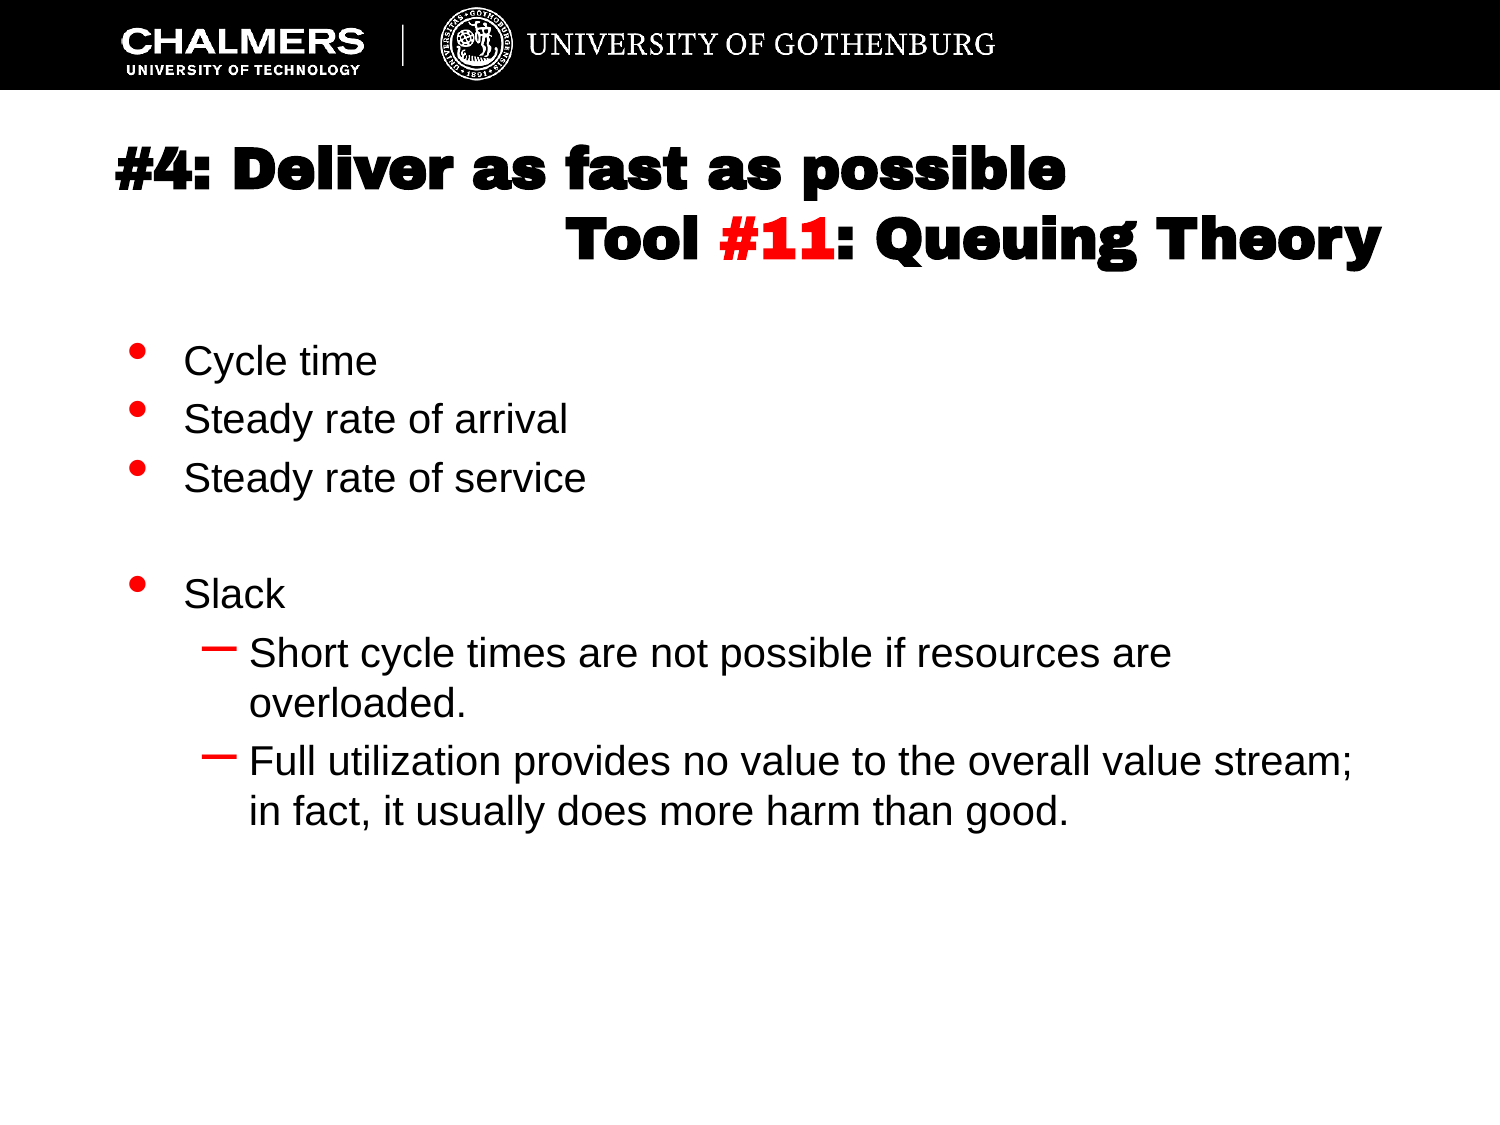

# #4: Deliver as fast as possible Tool #11: Queuing Theory
Cycle time
Steady rate of arrival
Steady rate of service

Slack
Short cycle times are not possible if resources are overloaded.
Full utilization provides no value to the overall value stream; in fact, it usually does more harm than good.